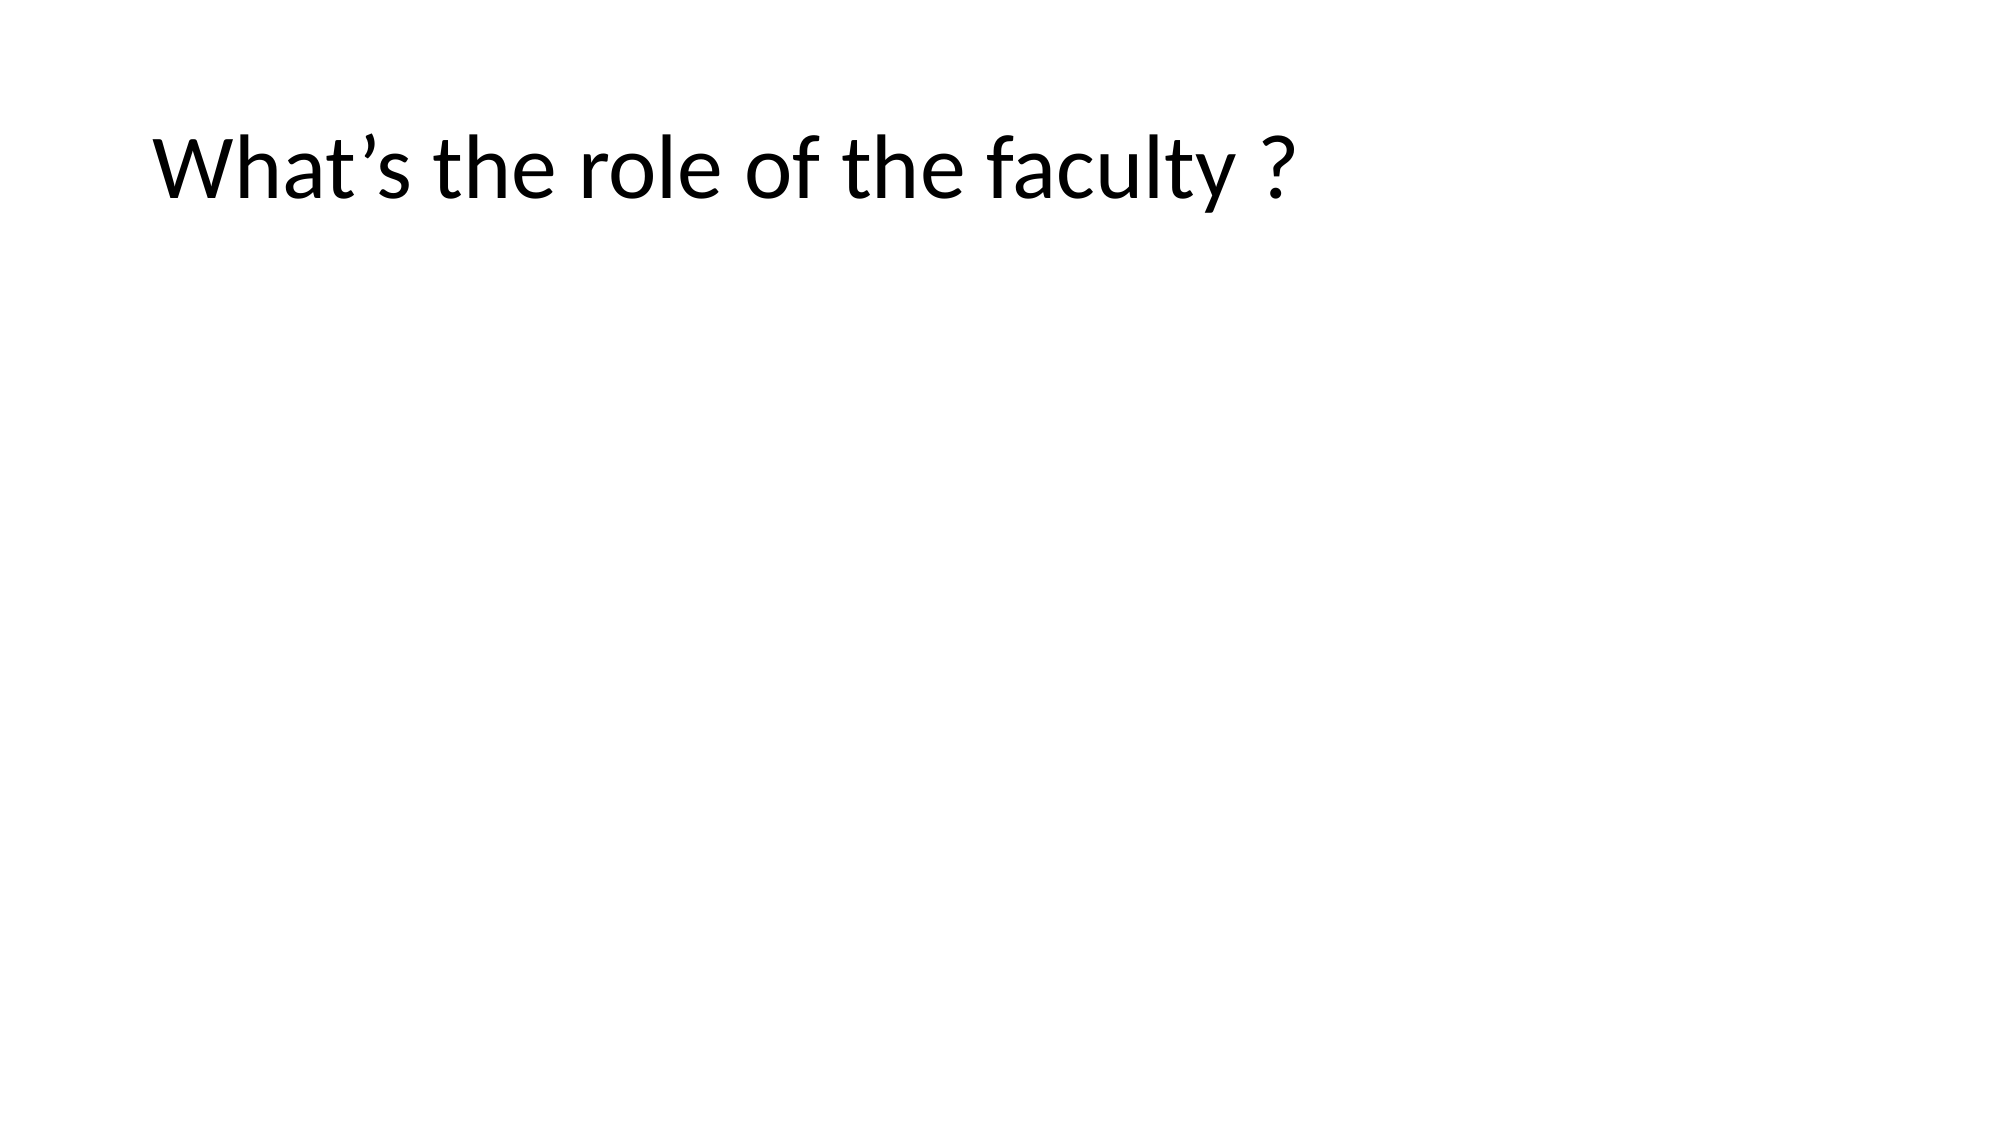

# What’s the role of the faculty ?